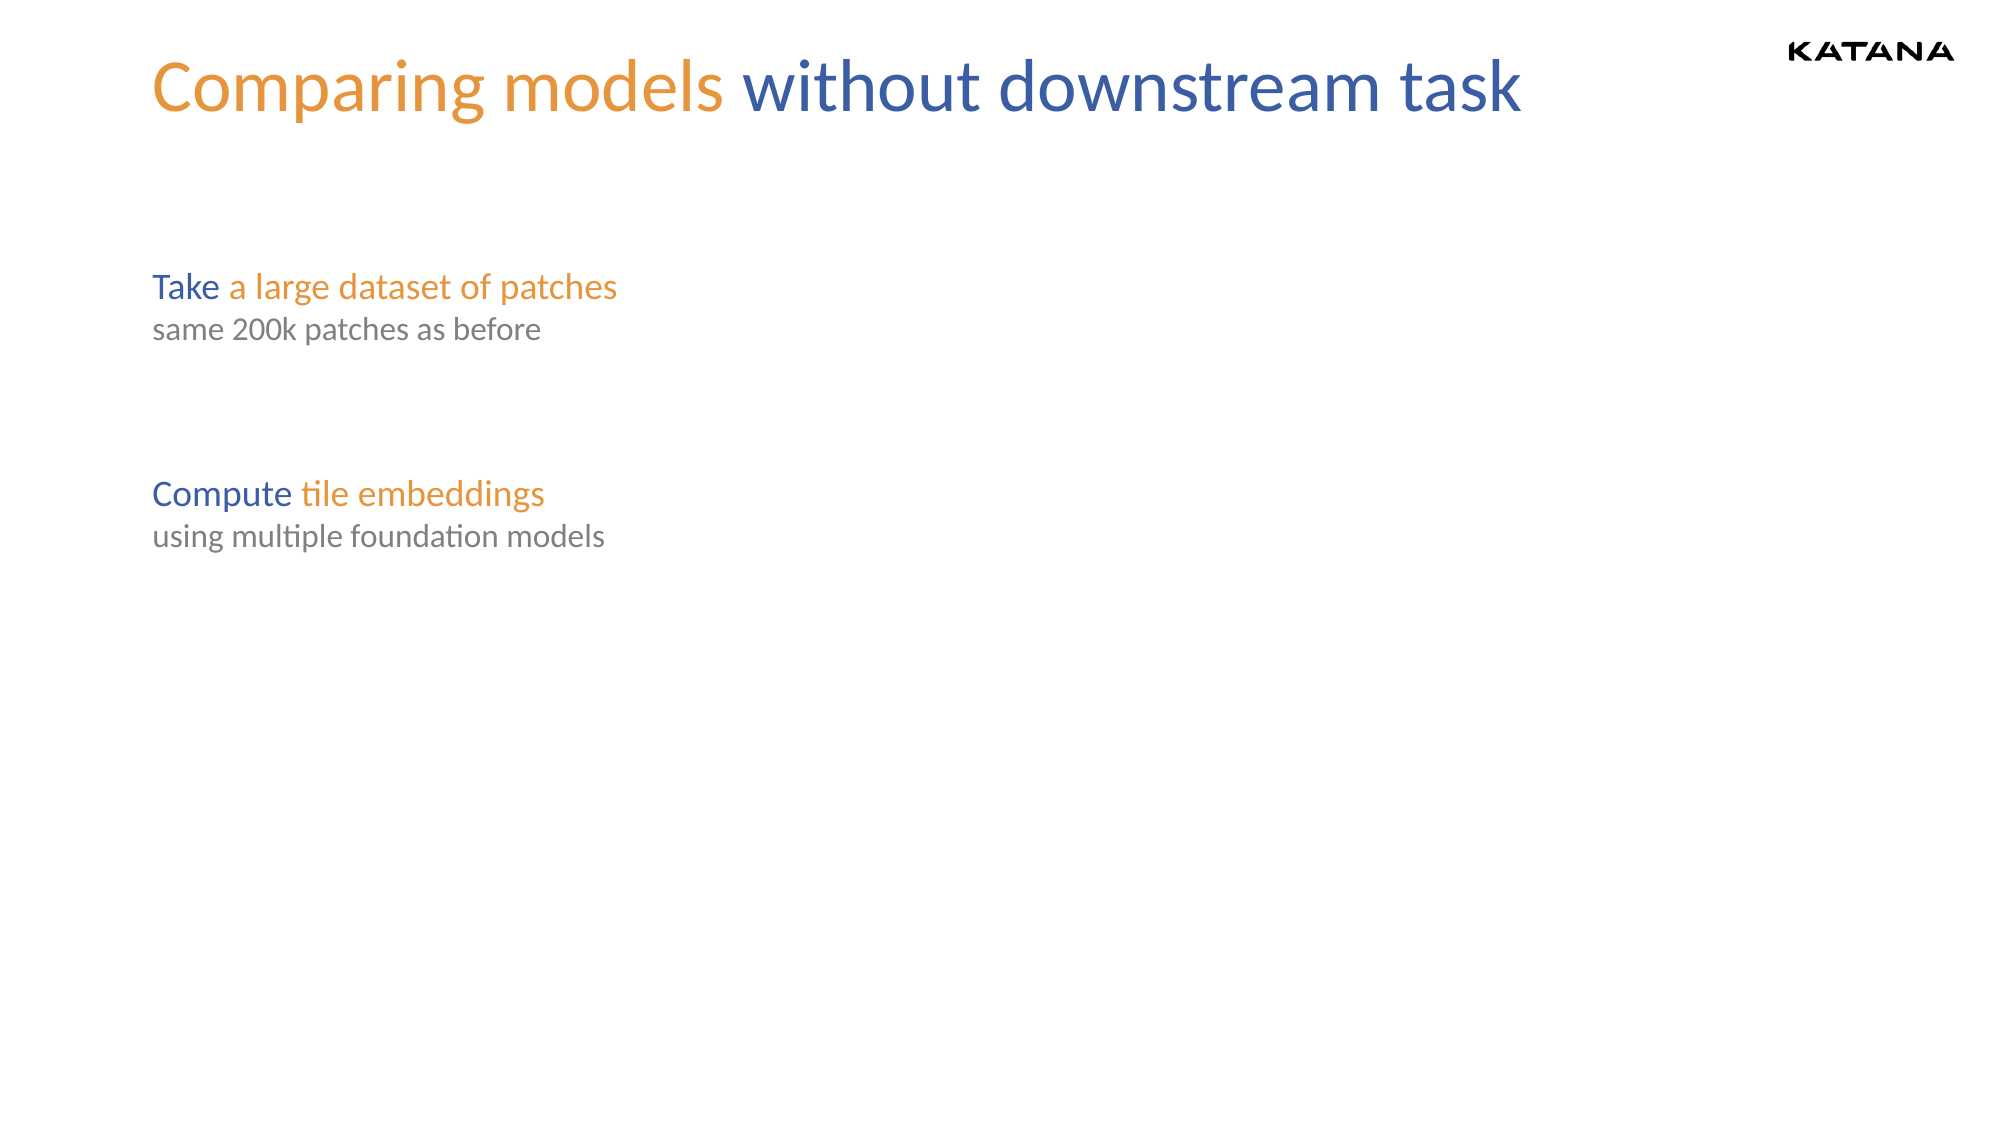

# Comparing models without downstream task

Take a large dataset of patches
same 200k patches as before
Compute tile embeddings
using multiple foundation models